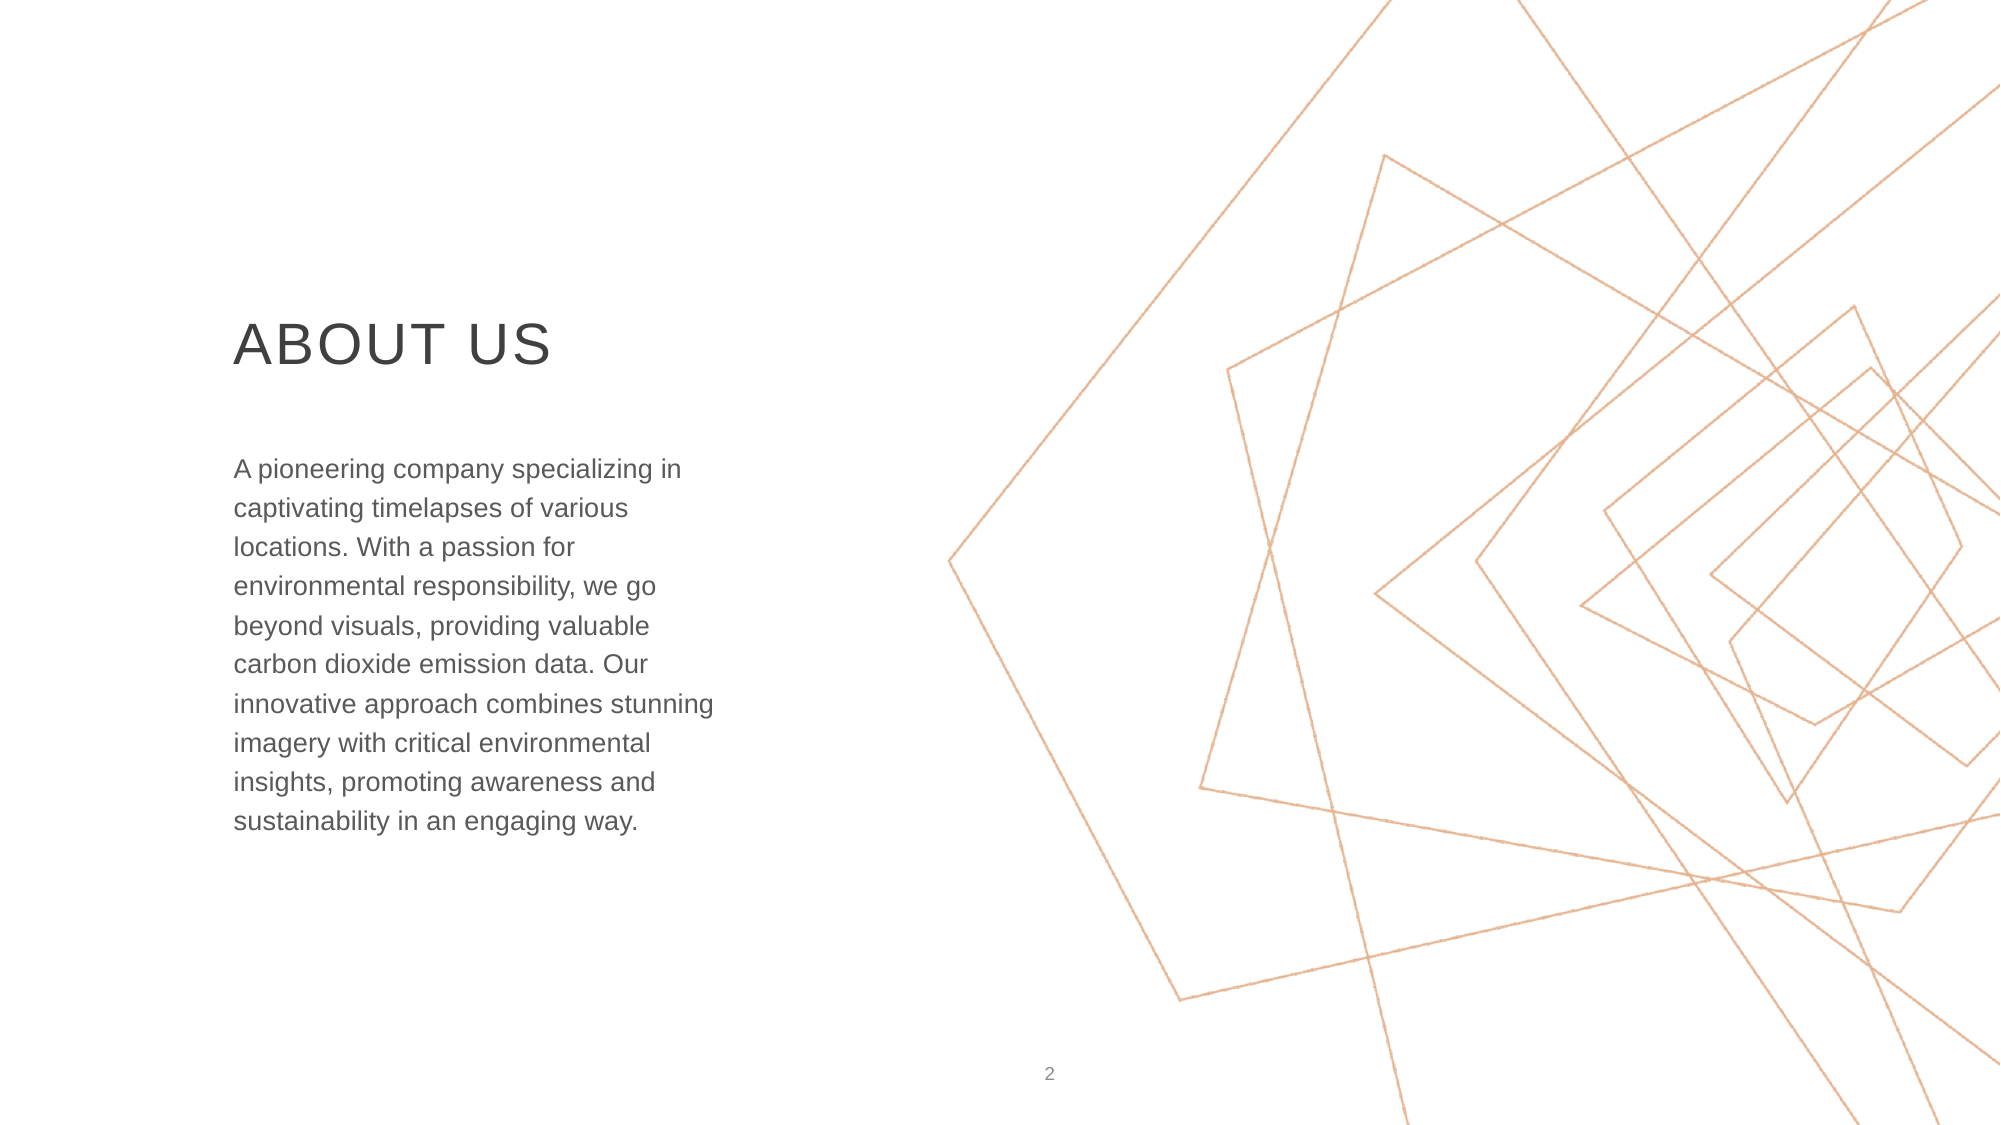

# ABOUT US
A pioneering company specializing in captivating timelapses of various locations. With a passion for environmental responsibility, we go beyond visuals, providing valuable carbon dioxide emission data. Our innovative approach combines stunning imagery with critical environmental insights, promoting awareness and sustainability in an engaging way.
2